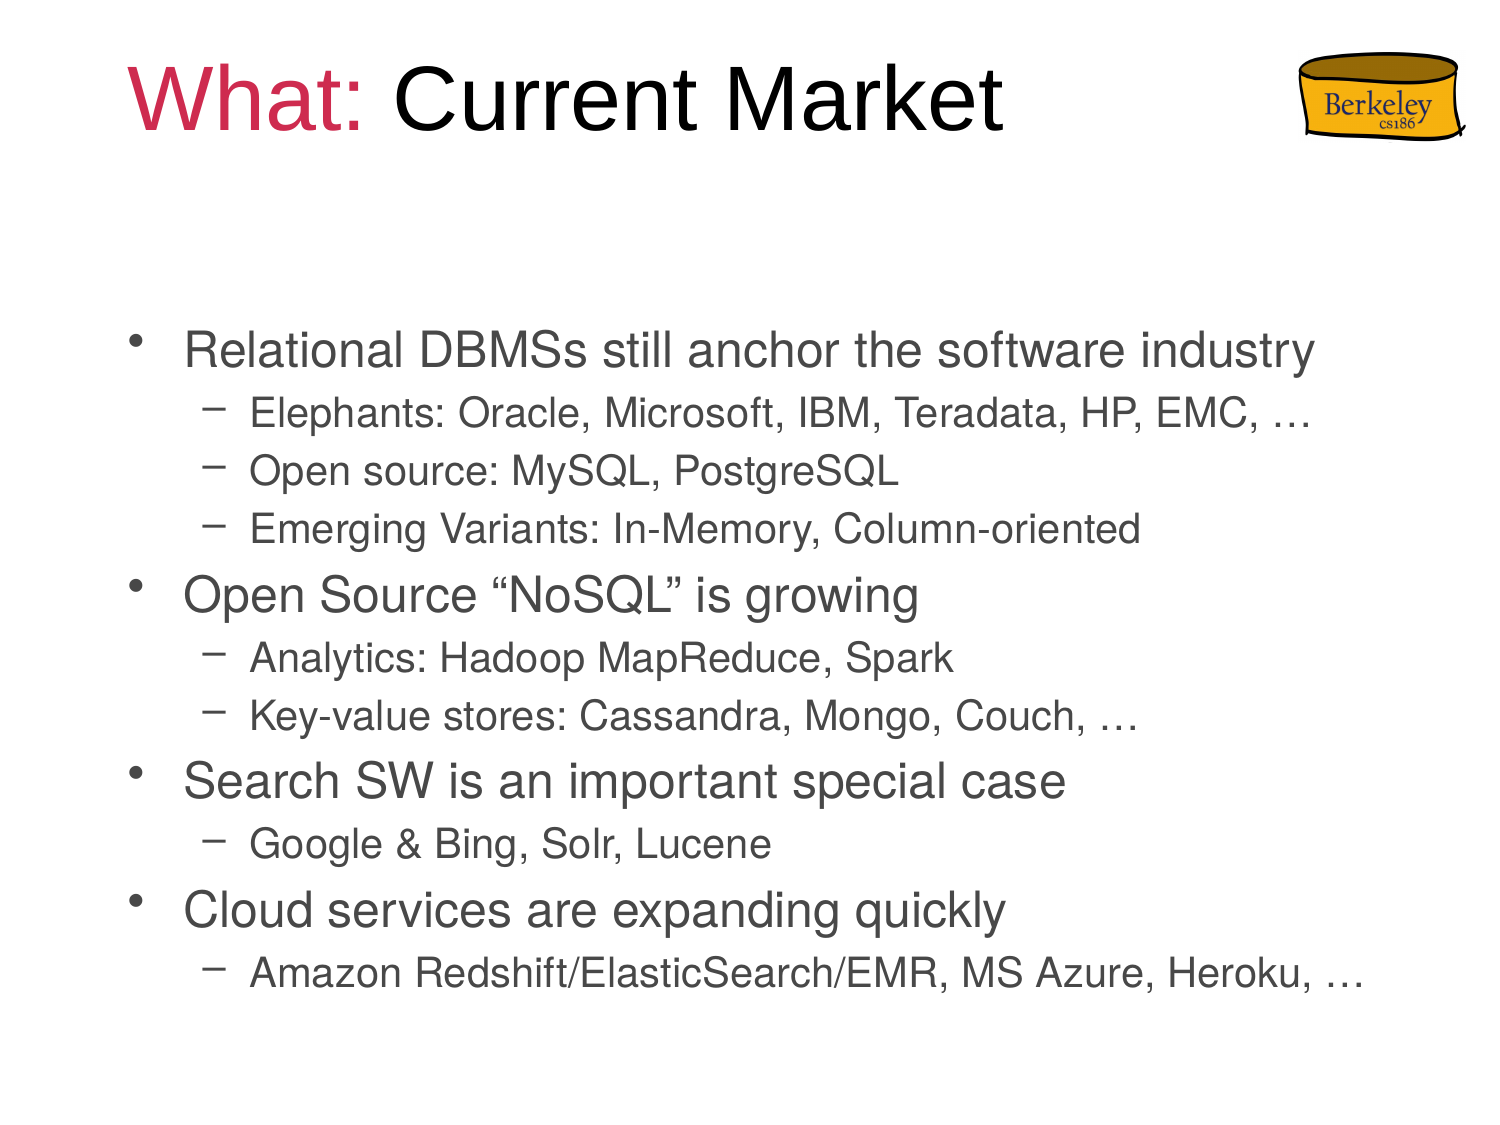

# What: Current Market
Relational DBMSs still anchor the software industry
Elephants: Oracle, Microsoft, IBM, Teradata, HP, EMC, …
Open source: MySQL, PostgreSQL
Emerging Variants: In-Memory, Column-oriented
Open Source “NoSQL” is growing
Analytics: Hadoop MapReduce, Spark
Key-value stores: Cassandra, Mongo, Couch, …
Search SW is an important special case
Google & Bing, Solr, Lucene
Cloud services are expanding quickly
Amazon Redshift/ElasticSearch/EMR, MS Azure, Heroku, …